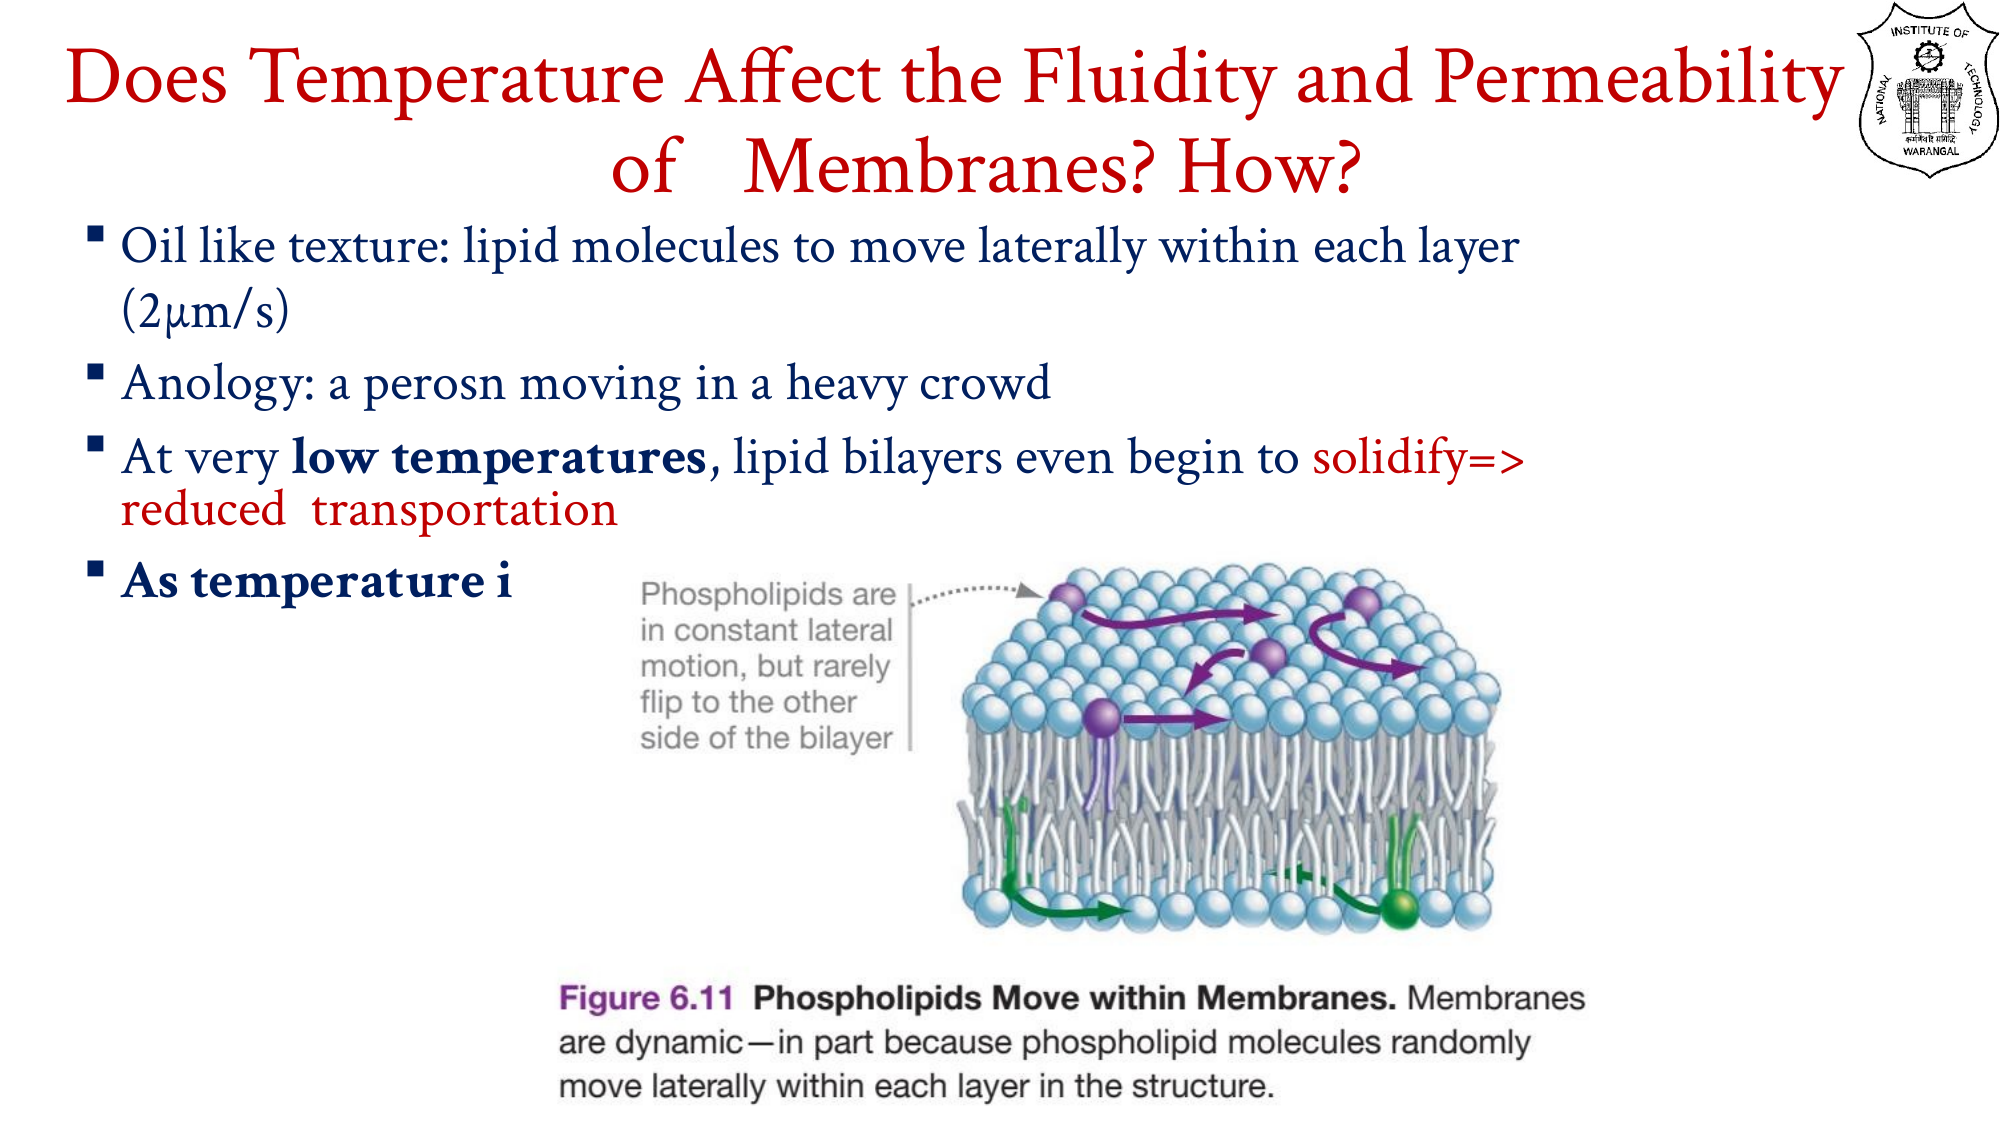

# Does Temperature Affect the Fluidity and Permeability  of	Membranes? How?
Oil like texture: lipid molecules to move laterally within each layer (2μm/s)
Anology: a perosn moving in a heavy crowd
At very low temperatures, lipid bilayers even begin to solidify=> reduced  transportation
As temperature increases permeability increases